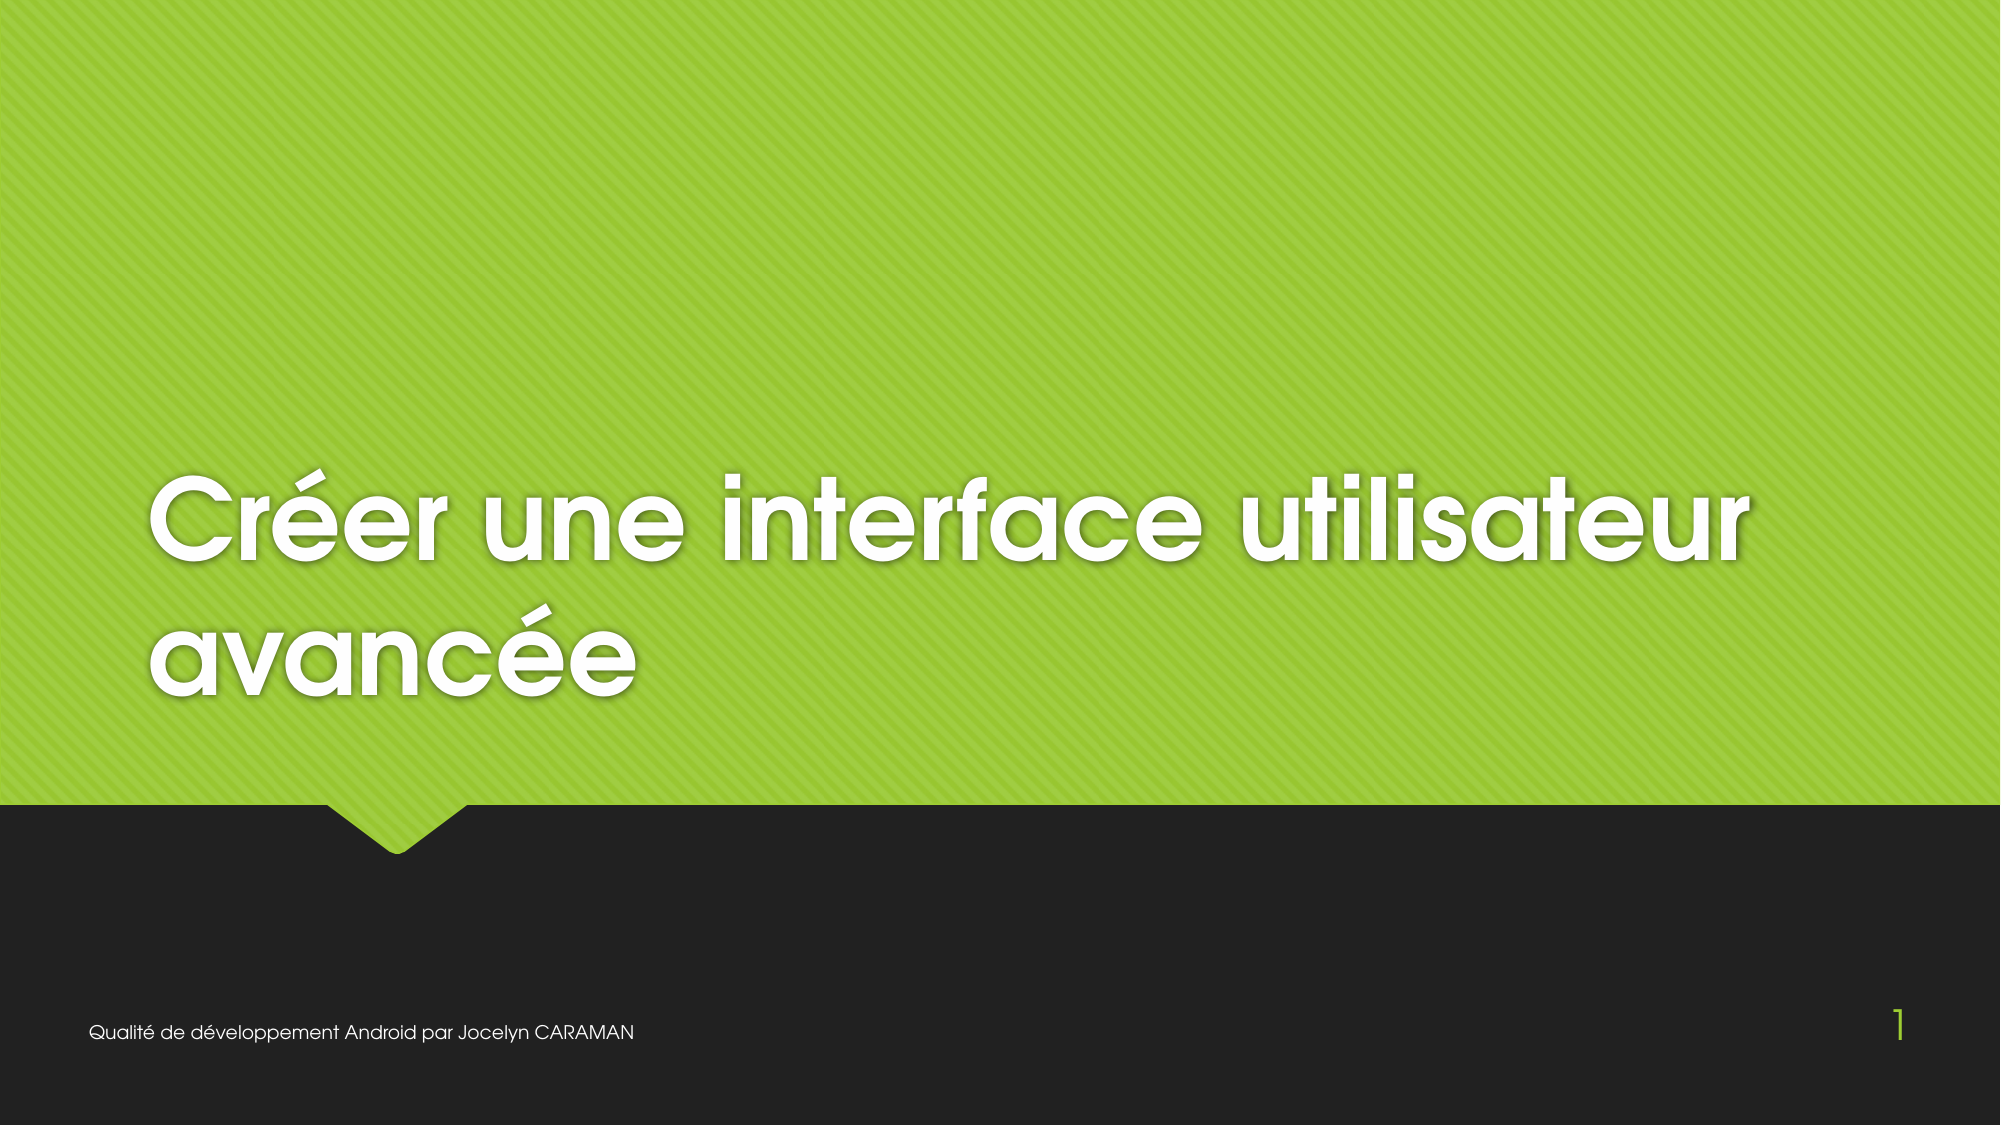

# Créer une interface utilisateur avancée

1
Qualité de développement Android par Jocelyn CARAMAN